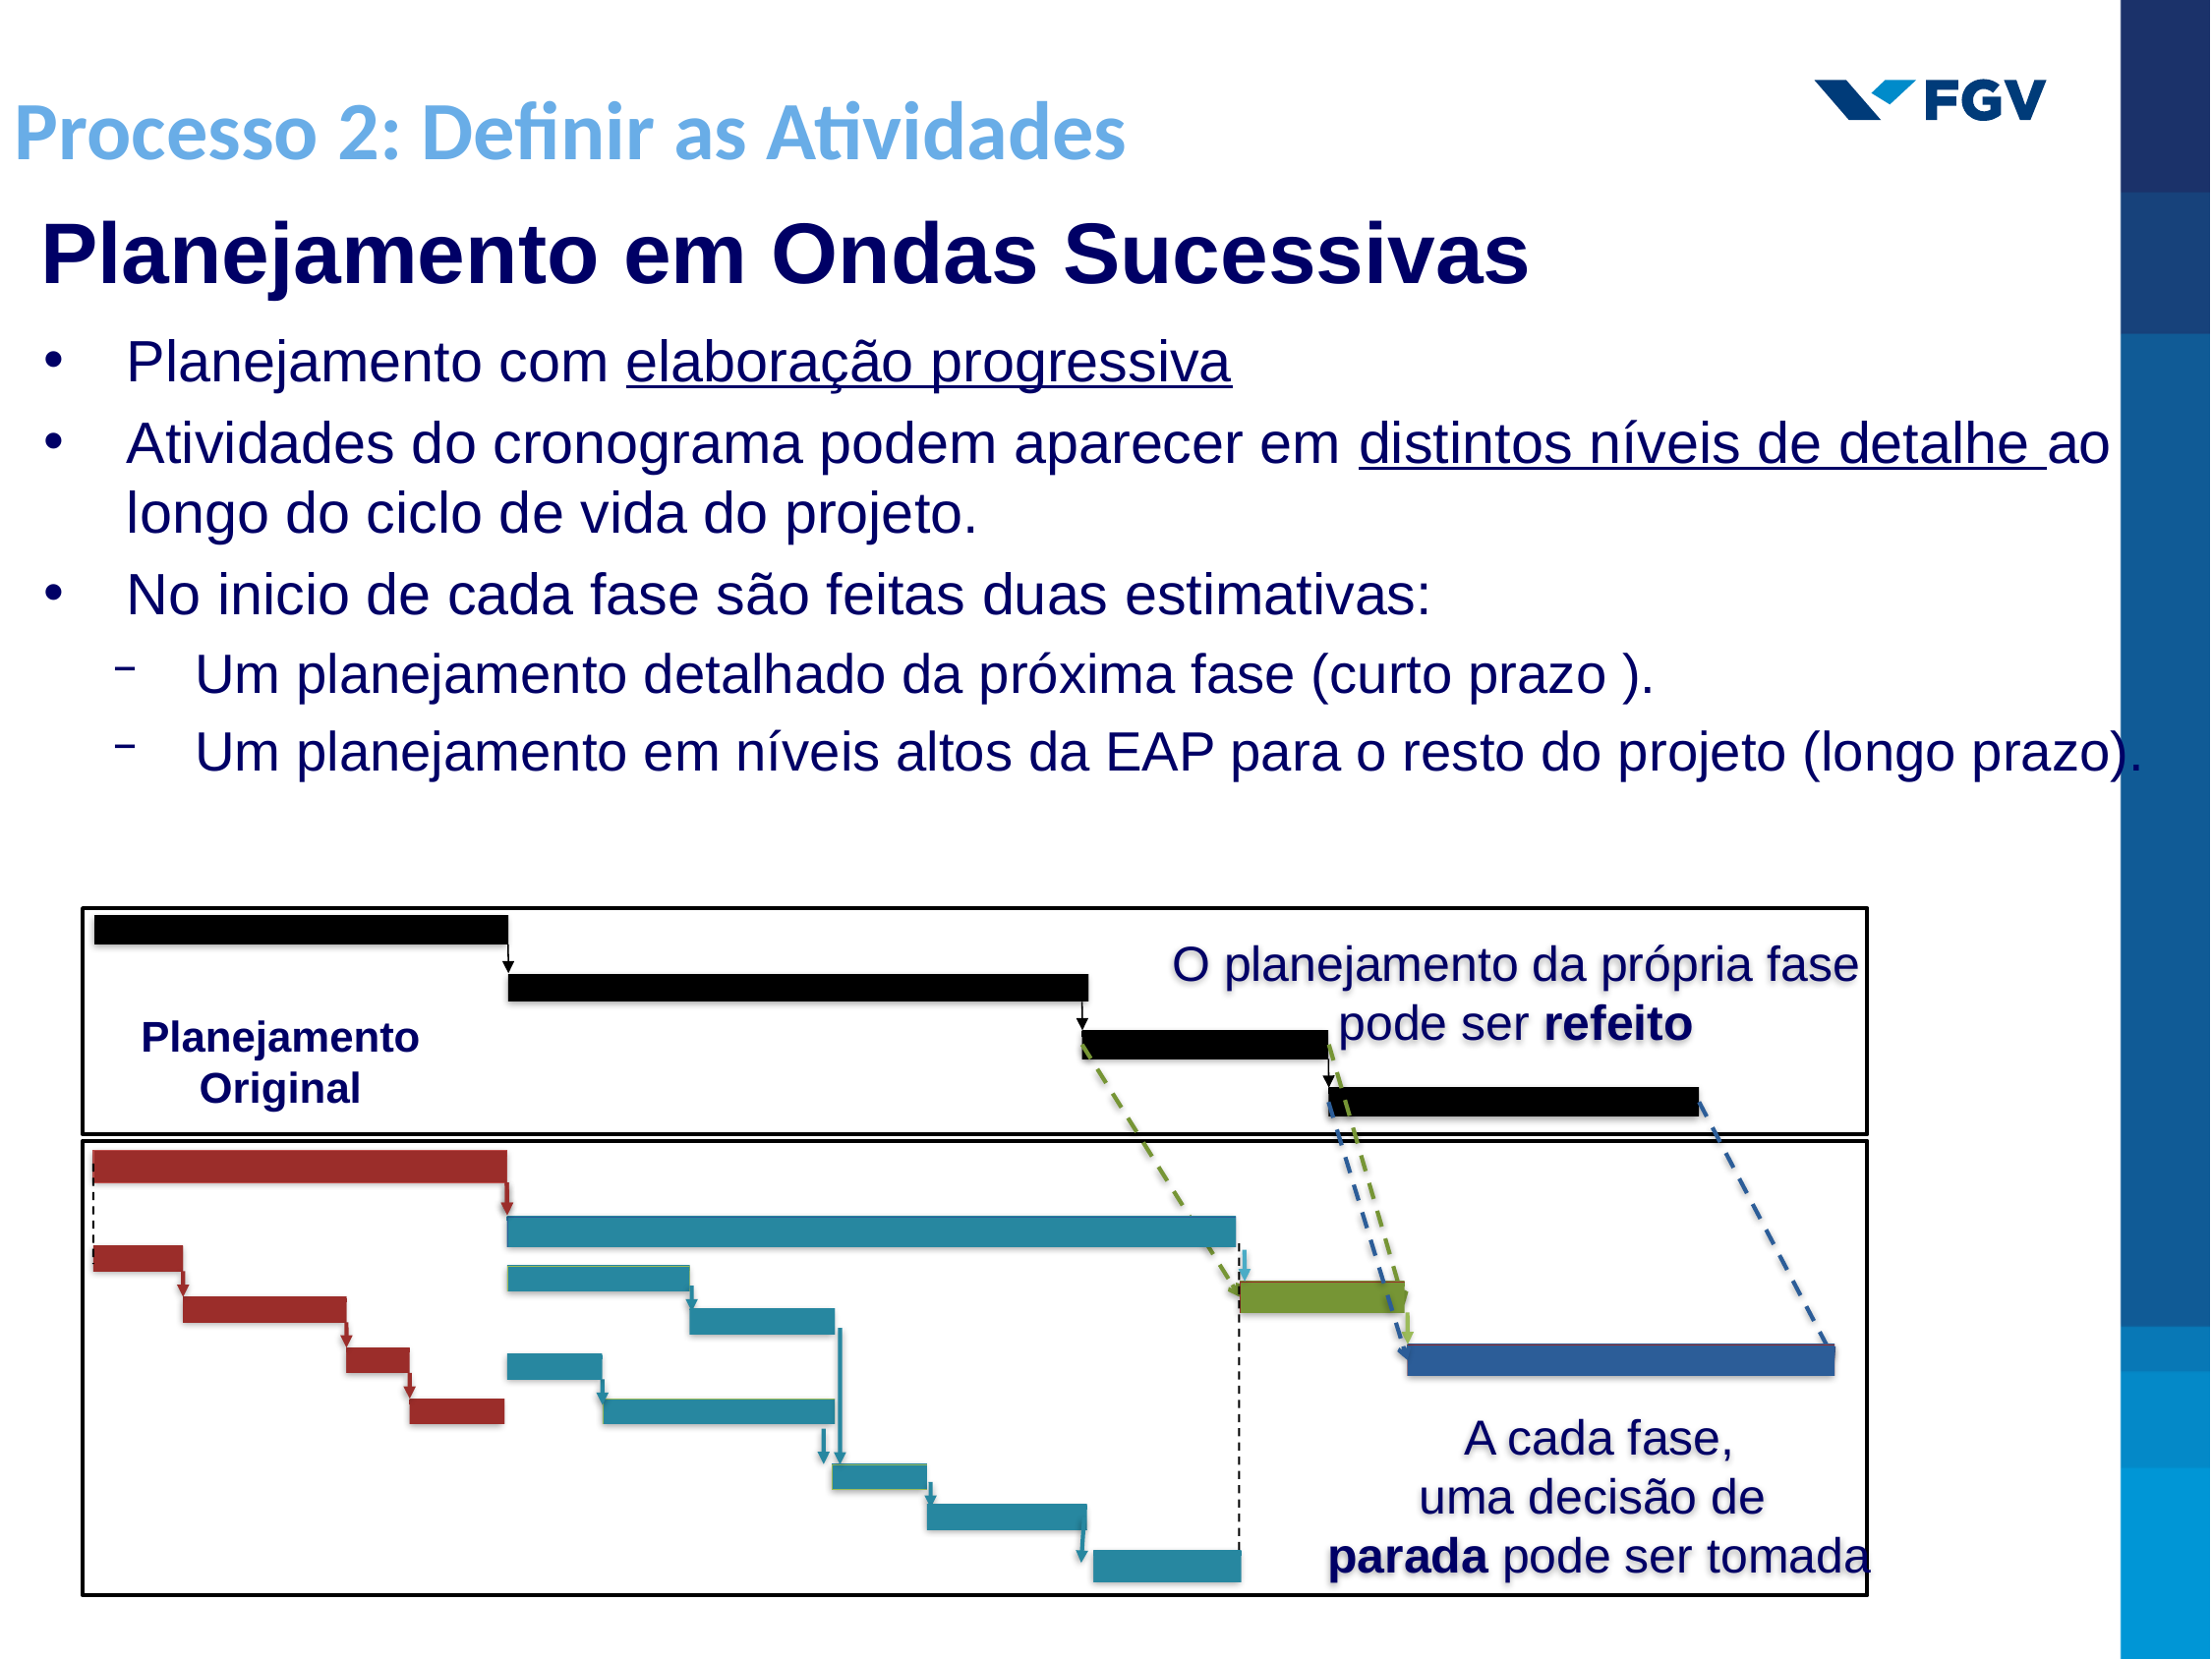

Processo 2: Definir as Atividades
Planejamento em Ondas Sucessivas
Planejamento com elaboração progressiva
Atividades do cronograma podem aparecer em distintos níveis de detalhe ao longo do ciclo de vida do projeto.
No inicio de cada fase são feitas duas estimativas:
Um planejamento detalhado da próxima fase (curto prazo ).
Um planejamento em níveis altos da EAP para o resto do projeto (longo prazo).

O planejamento da própria fase pode ser refeito

Planejamento Original

A cada fase,
uma decisão de
parada pode ser tomada

Projeto Real